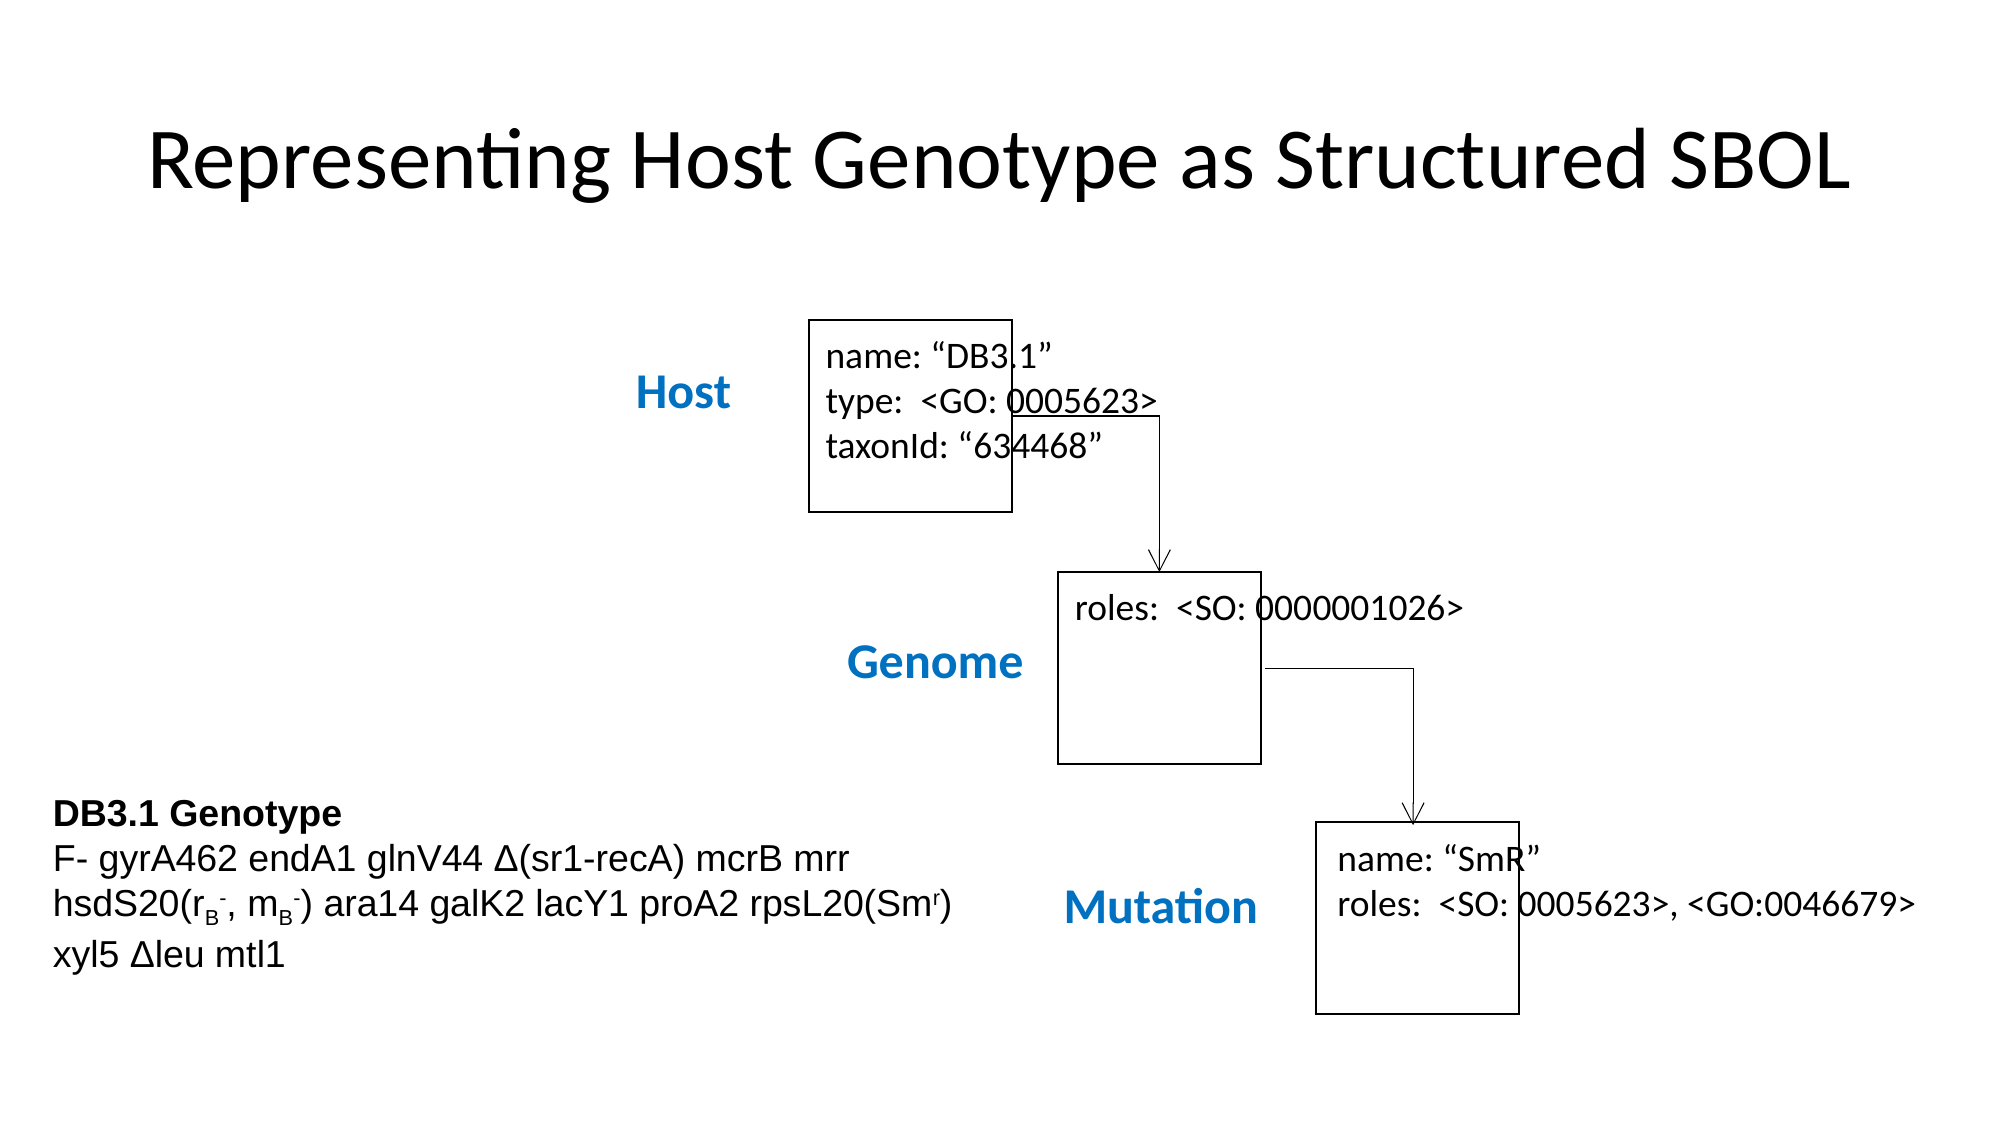

# Representing Host Genotype as Structured SBOL

name: “DB3.1”
type:  <GO: 0005623>
taxonId: “634468”
Host

roles:  <SO: 0000001026>
Genome

name: “SmR”
roles:  <SO: 0005623>, <GO:0046679>
Mutation
DB3.1 Genotype
F- gyrA462 endA1 glnV44 Δ(sr1-recA) mcrB mrr hsdS20(rB-, mB-) ara14 galK2 lacY1 proA2 rpsL20(Smr) xyl5 Δleu mtl1